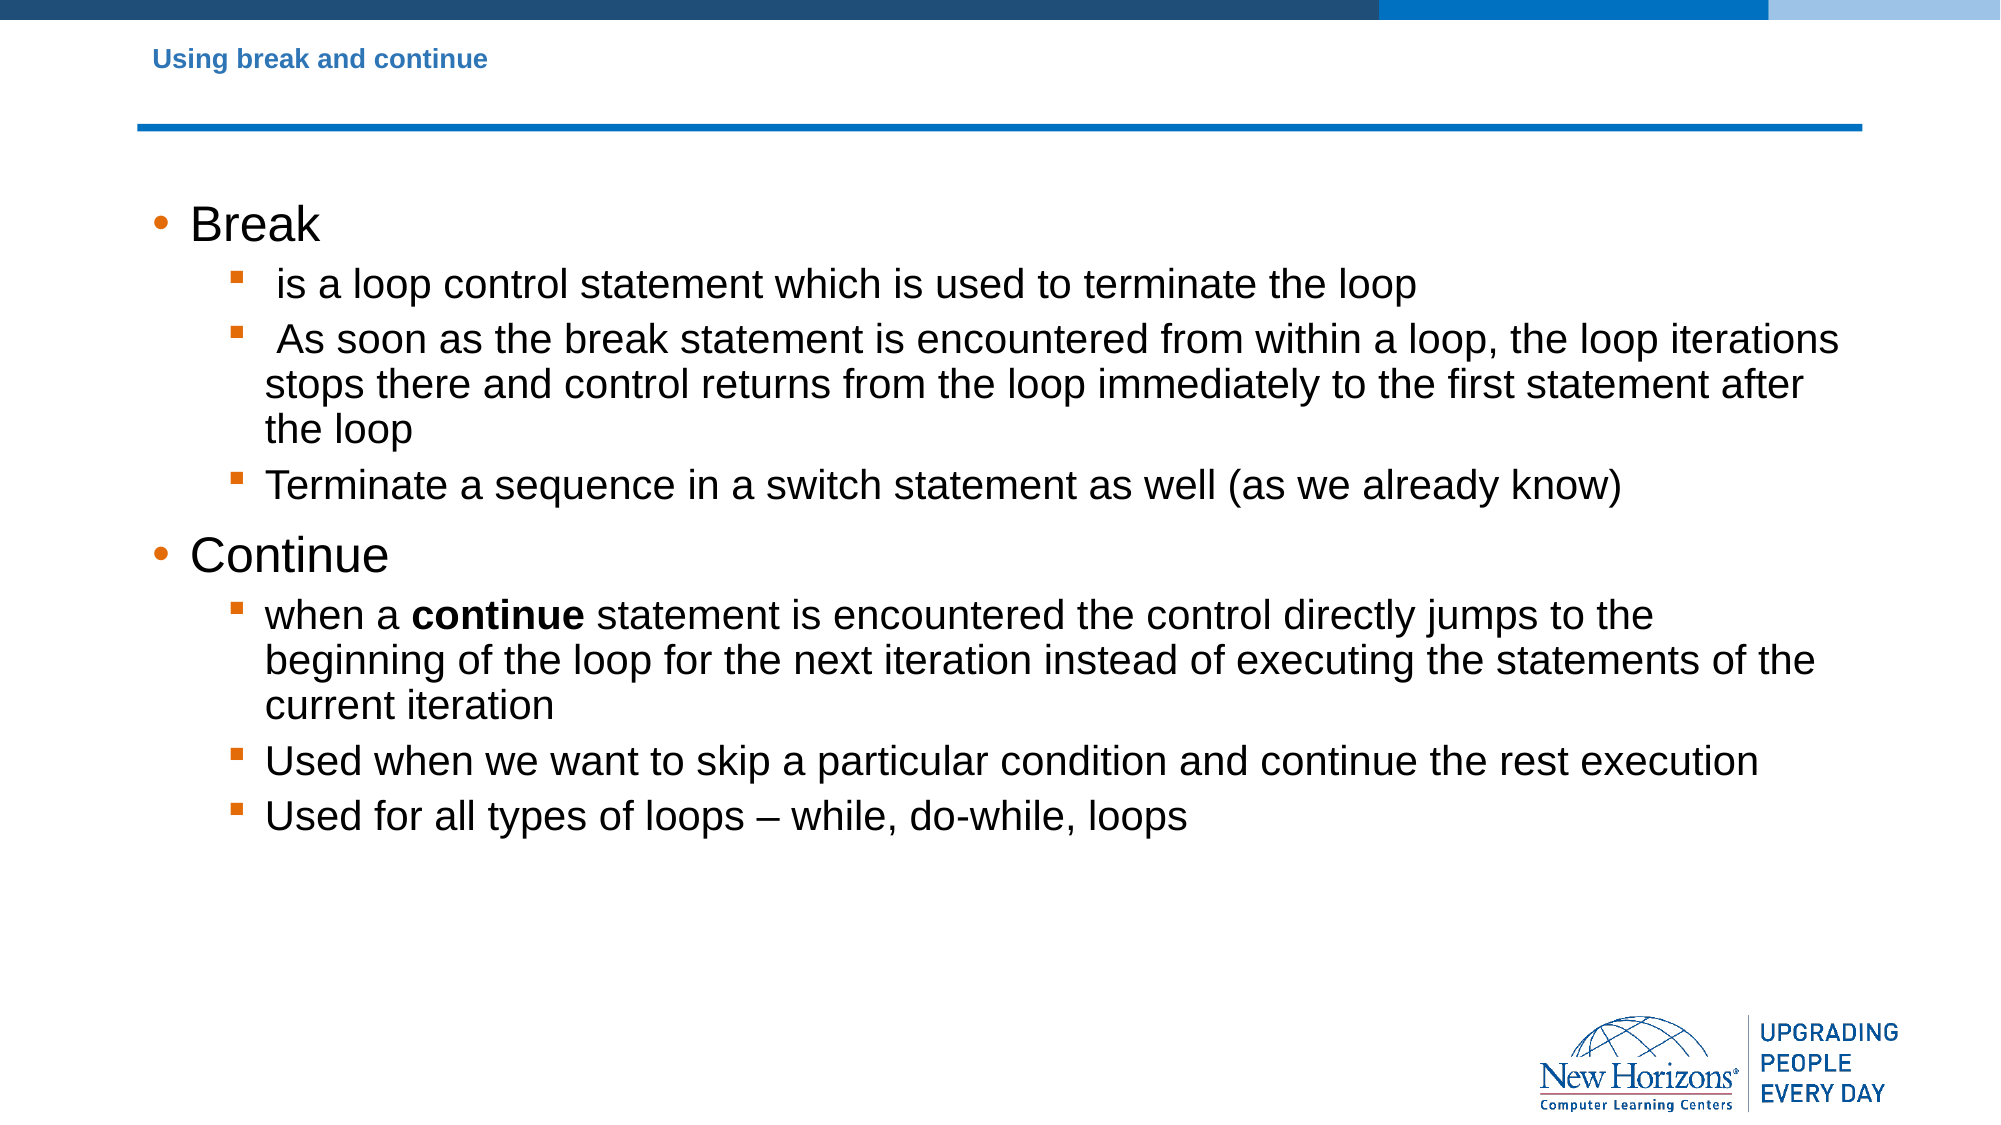

# Using break and continue
Break
 is a loop control statement which is used to terminate the loop
 As soon as the break statement is encountered from within a loop, the loop iterations stops there and control returns from the loop immediately to the first statement after the loop
Terminate a sequence in a switch statement as well (as we already know)
Continue
when a continue statement is encountered the control directly jumps to the beginning of the loop for the next iteration instead of executing the statements of the current iteration
Used when we want to skip a particular condition and continue the rest execution
Used for all types of loops – while, do-while, loops